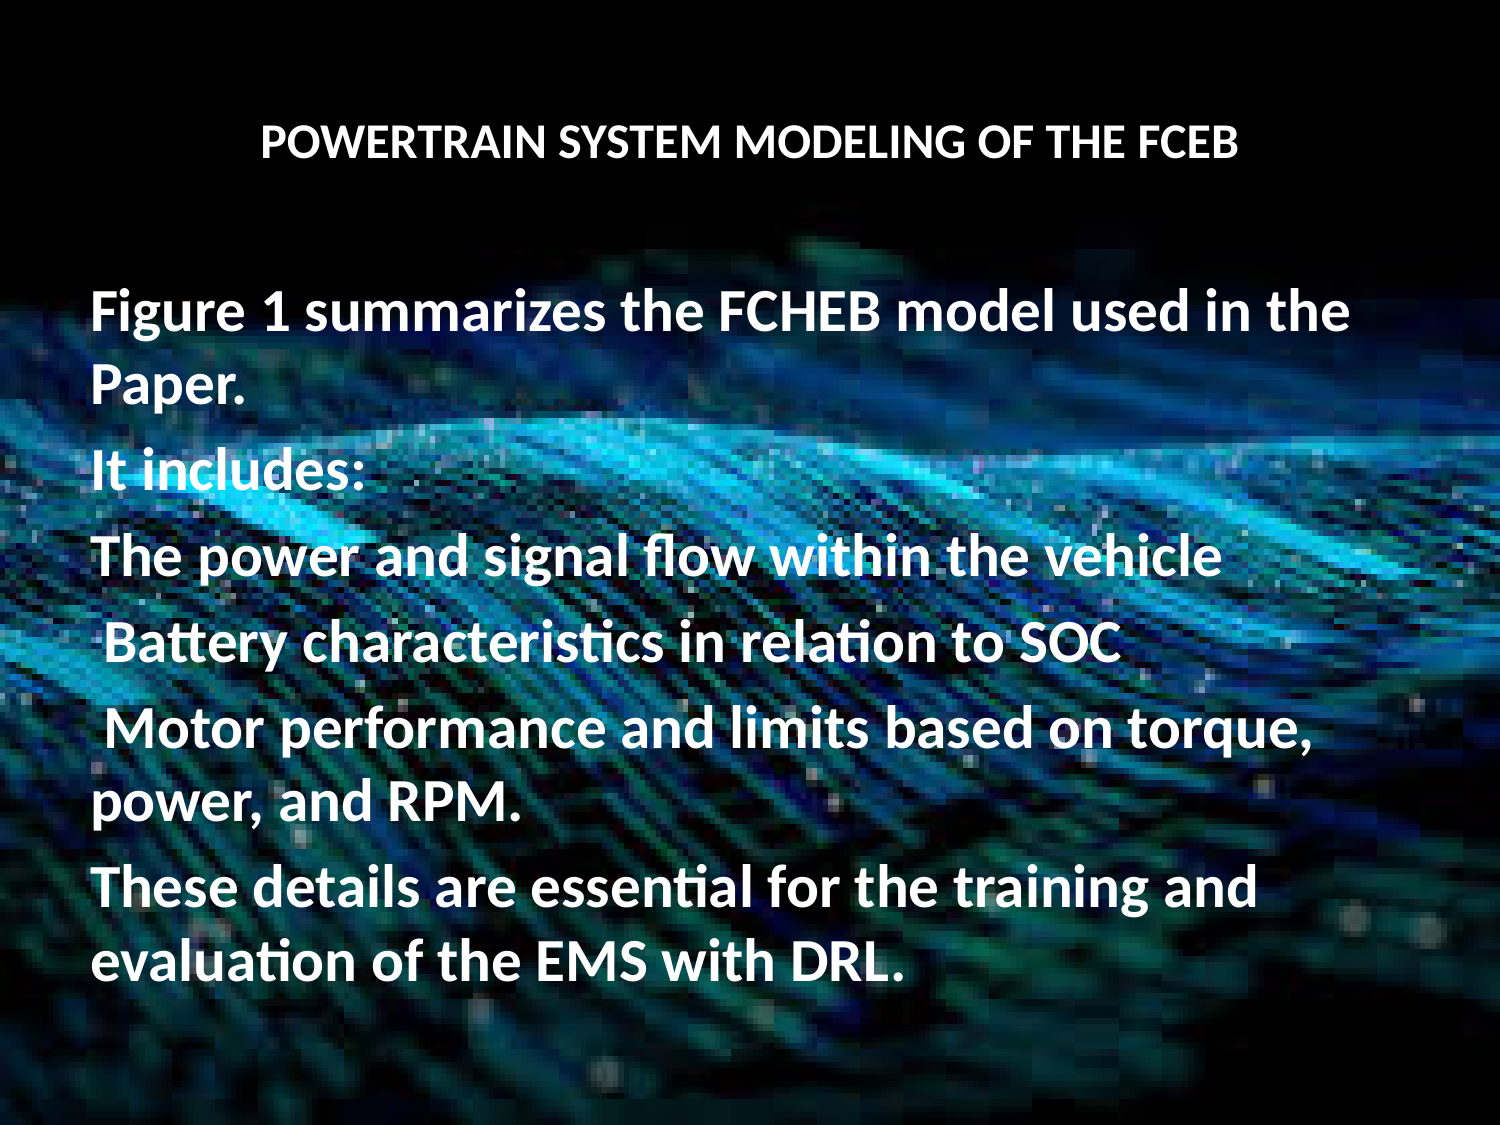

# POWERTRAIN SYSTEM MODELING OF THE FCEB
Figure 1 summarizes the FCHEB model used in the Paper.
It includes:
The power and signal flow within the vehicle
 Battery characteristics in relation to SOC
 Motor performance and limits based on torque, power, and RPM.
These details are essential for the training and evaluation of the EMS with DRL.